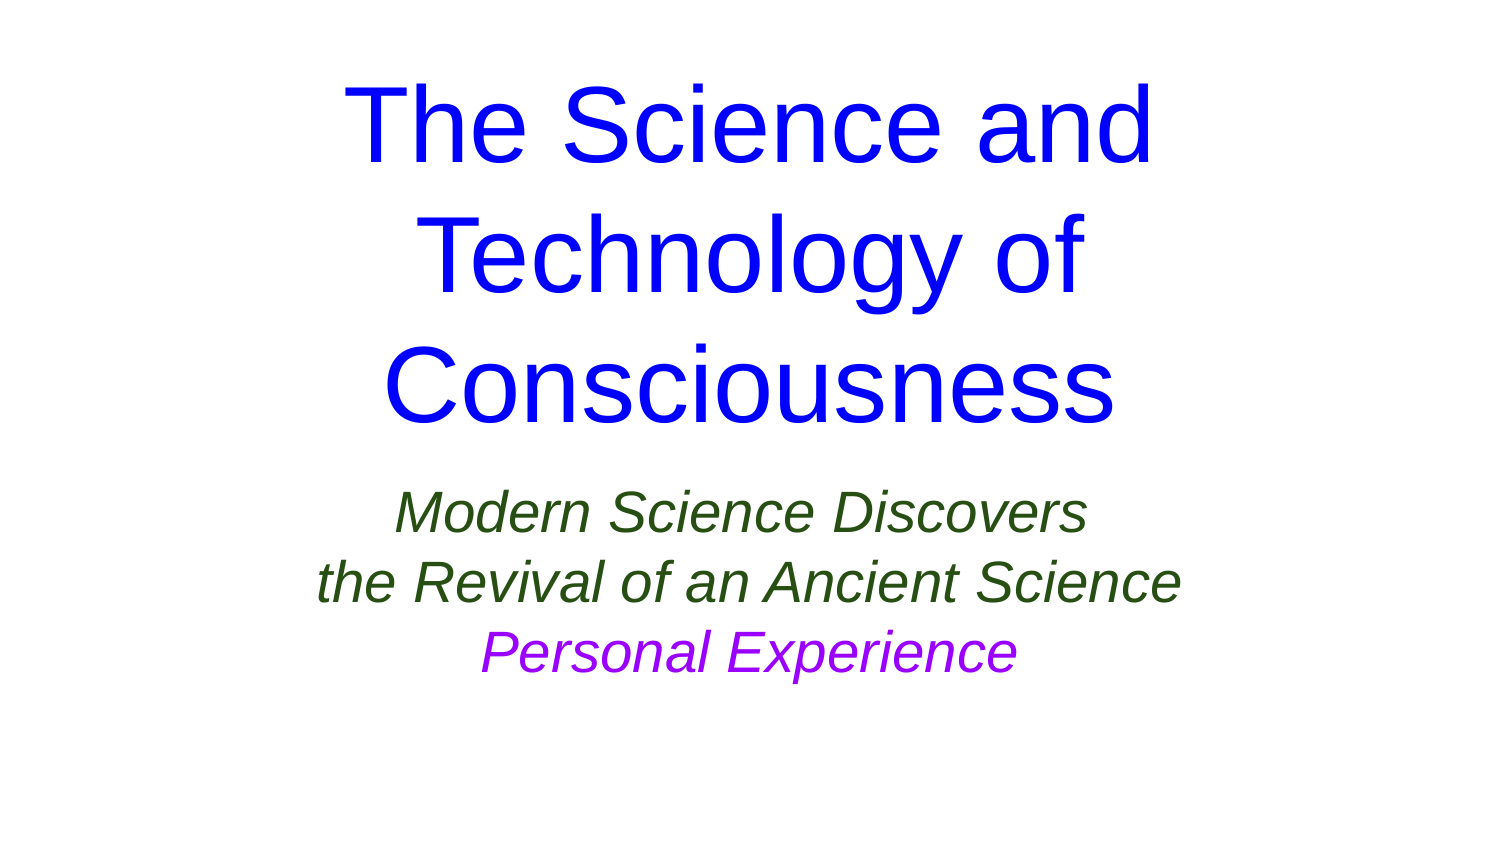

# The Science and Technology of Consciousness
Modern Science Discovers
the Revival of an Ancient Science
Personal Experience